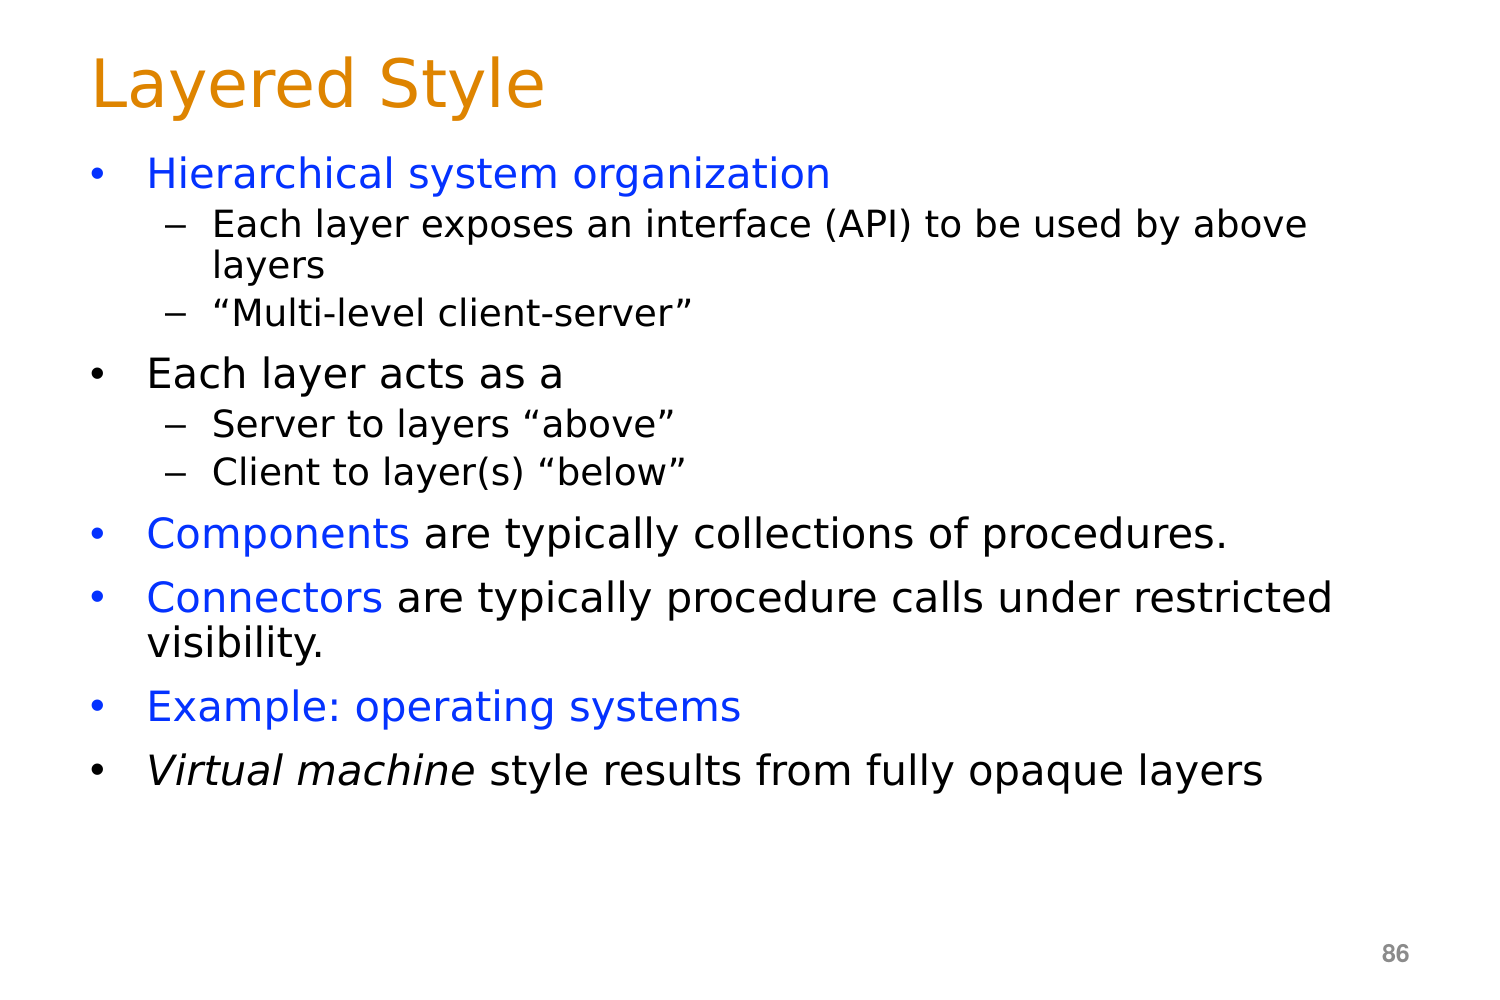

# Layered Style
Hierarchical system organization
Each layer exposes an interface (API) to be used by above layers
“Multi-level client-server”
Each layer acts as a
Server to layers “above”
Client to layer(s) “below”
Components are typically collections of procedures.
Connectors are typically procedure calls under restricted visibility.
Example: operating systems
Virtual machine style results from fully opaque layers
86